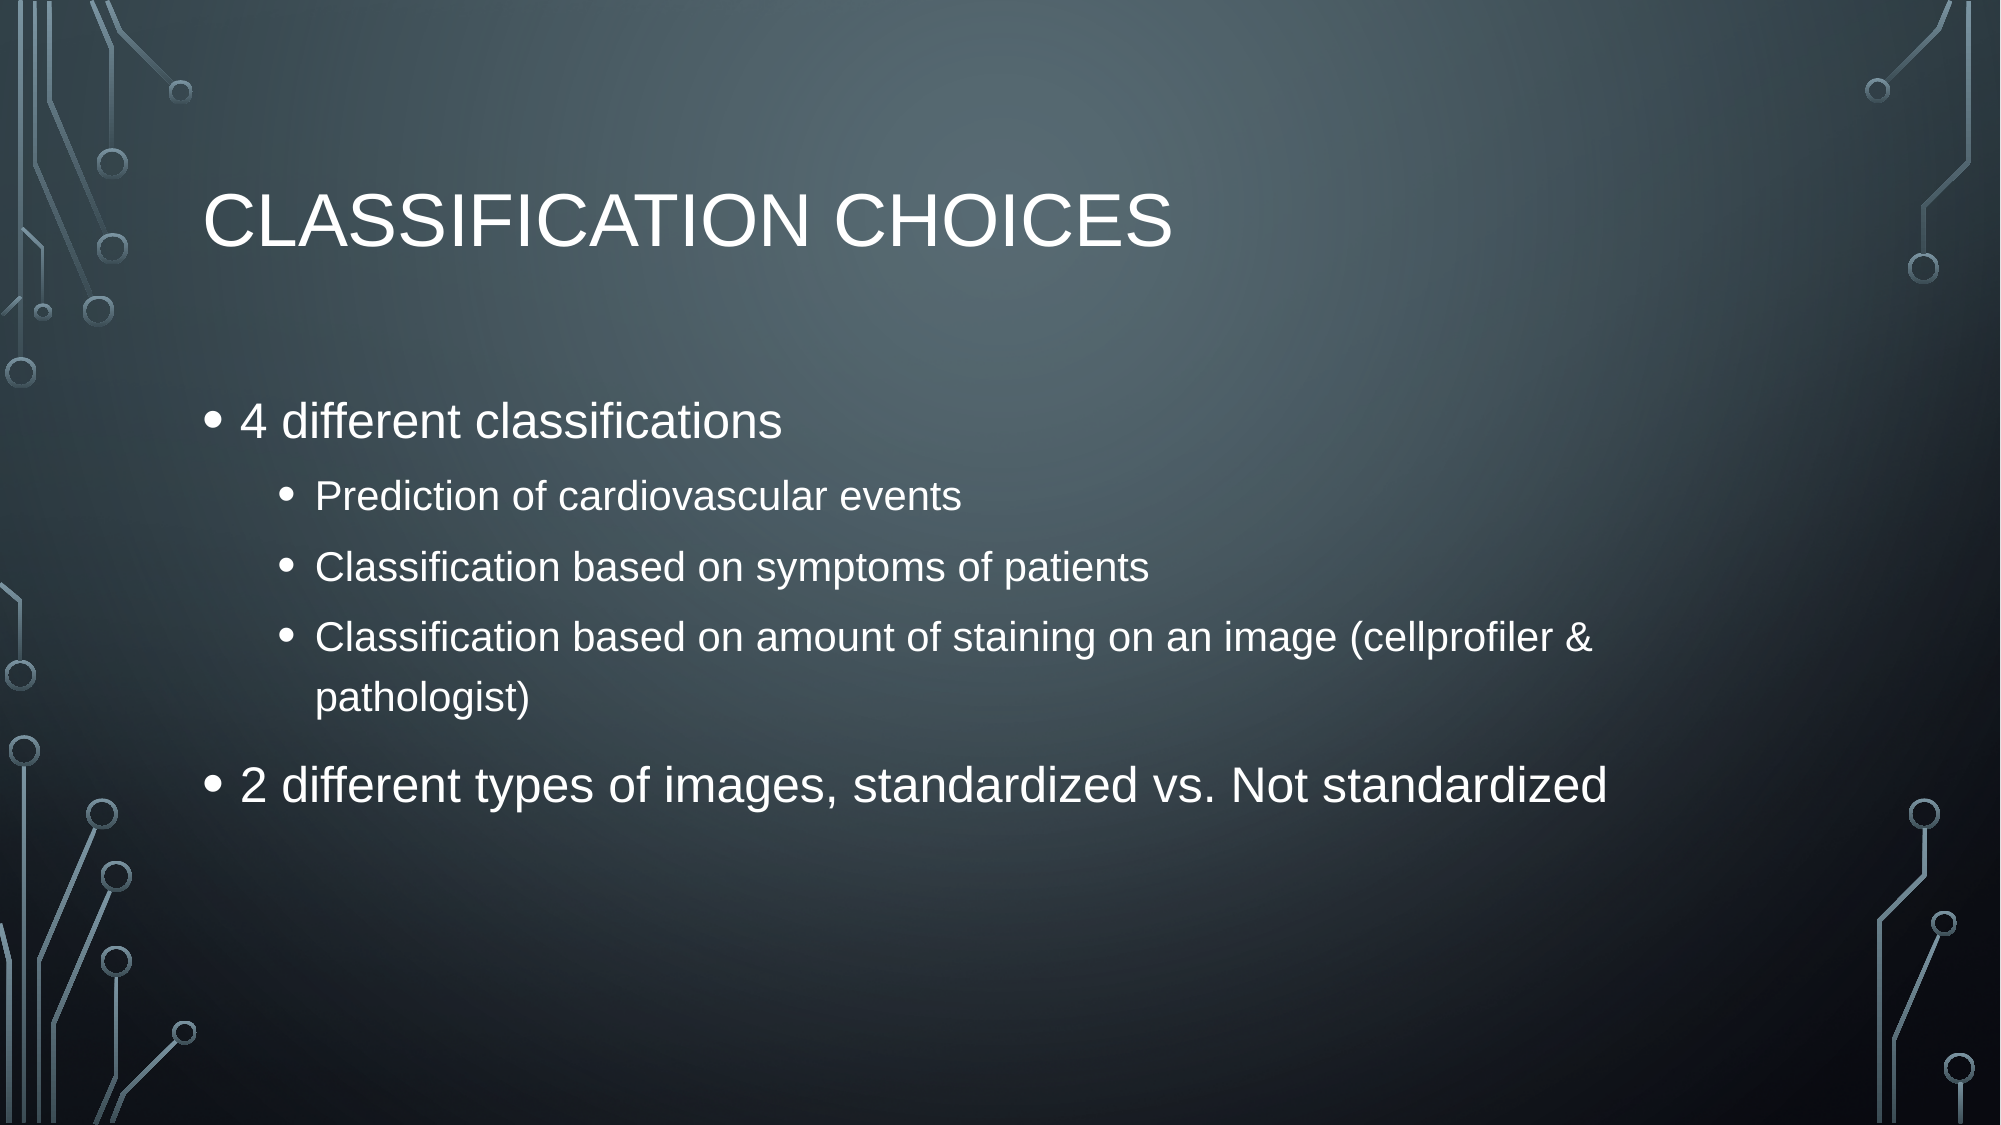

# Classification choices
4 different classifications
Prediction of cardiovascular events
Classification based on symptoms of patients
Classification based on amount of staining on an image (cellprofiler & pathologist)
2 different types of images, standardized vs. Not standardized